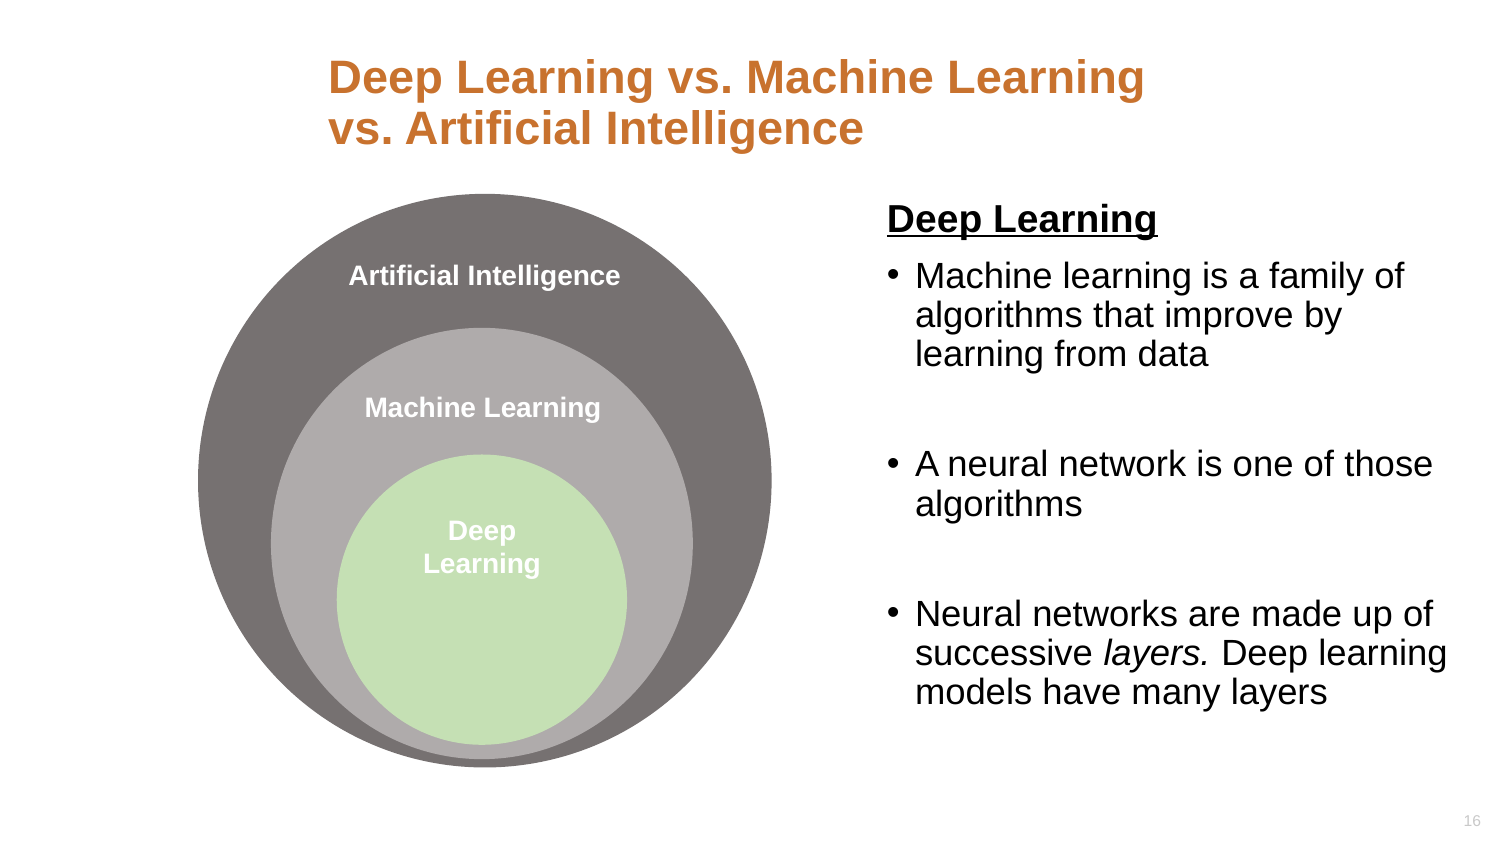

# Deep Learning vs. Machine Learning vs. Artificial Intelligence
Deep Learning
Machine learning is a family of algorithms that improve by learning from data

A neural network is one of those algorithms

Neural networks are made up of successive layers. Deep learning models have many layers

Artificial Intelligence

Machine Learning

Deep Learning
16